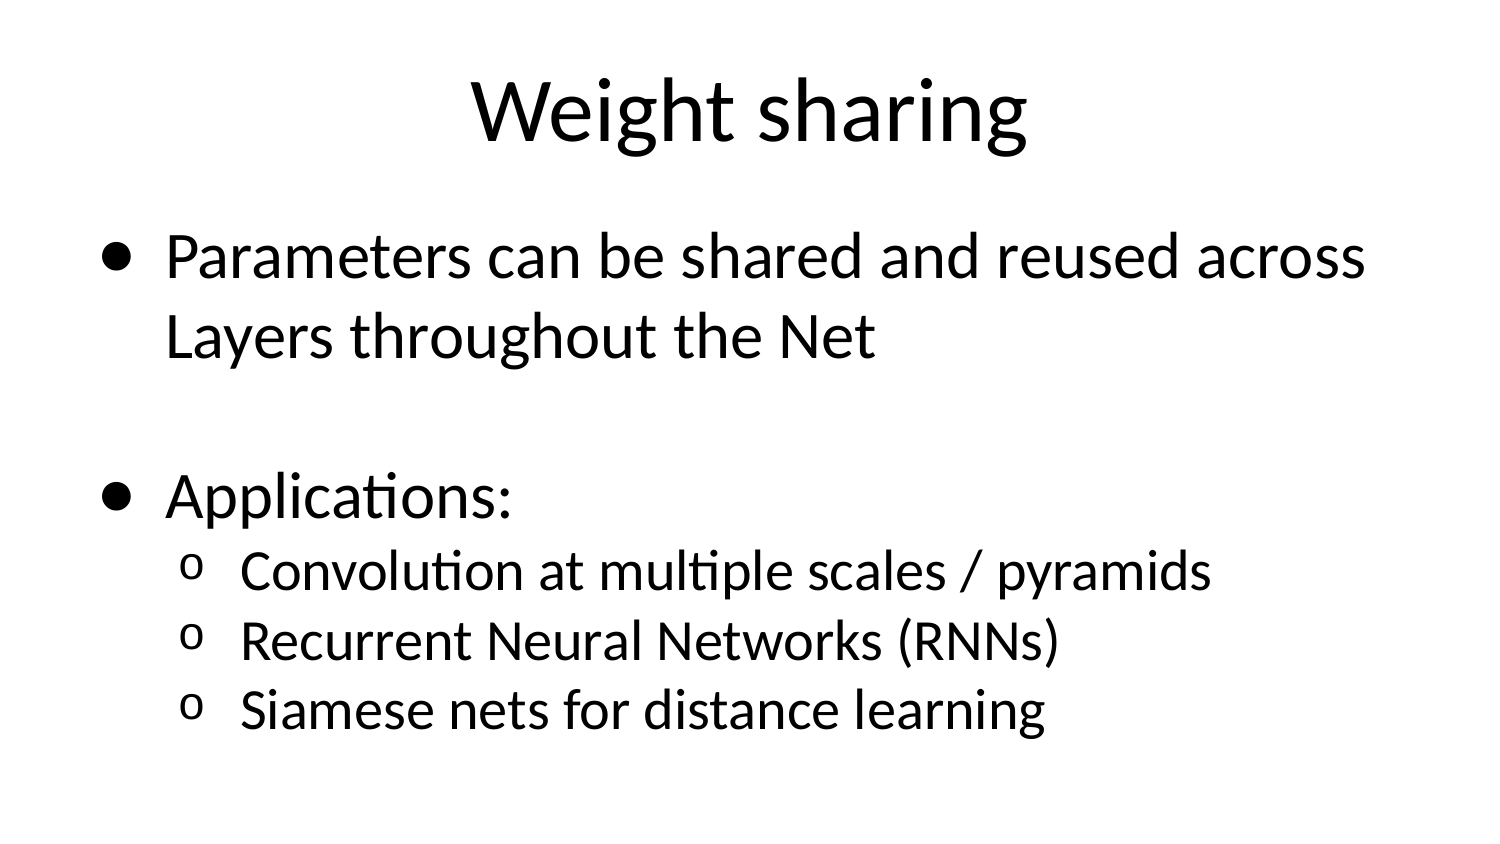

# Weight sharing
Parameters can be shared and reused across Layers throughout the Net

Applications:
Convolution at multiple scales / pyramids
Recurrent Neural Networks (RNNs)
Siamese nets for distance learning